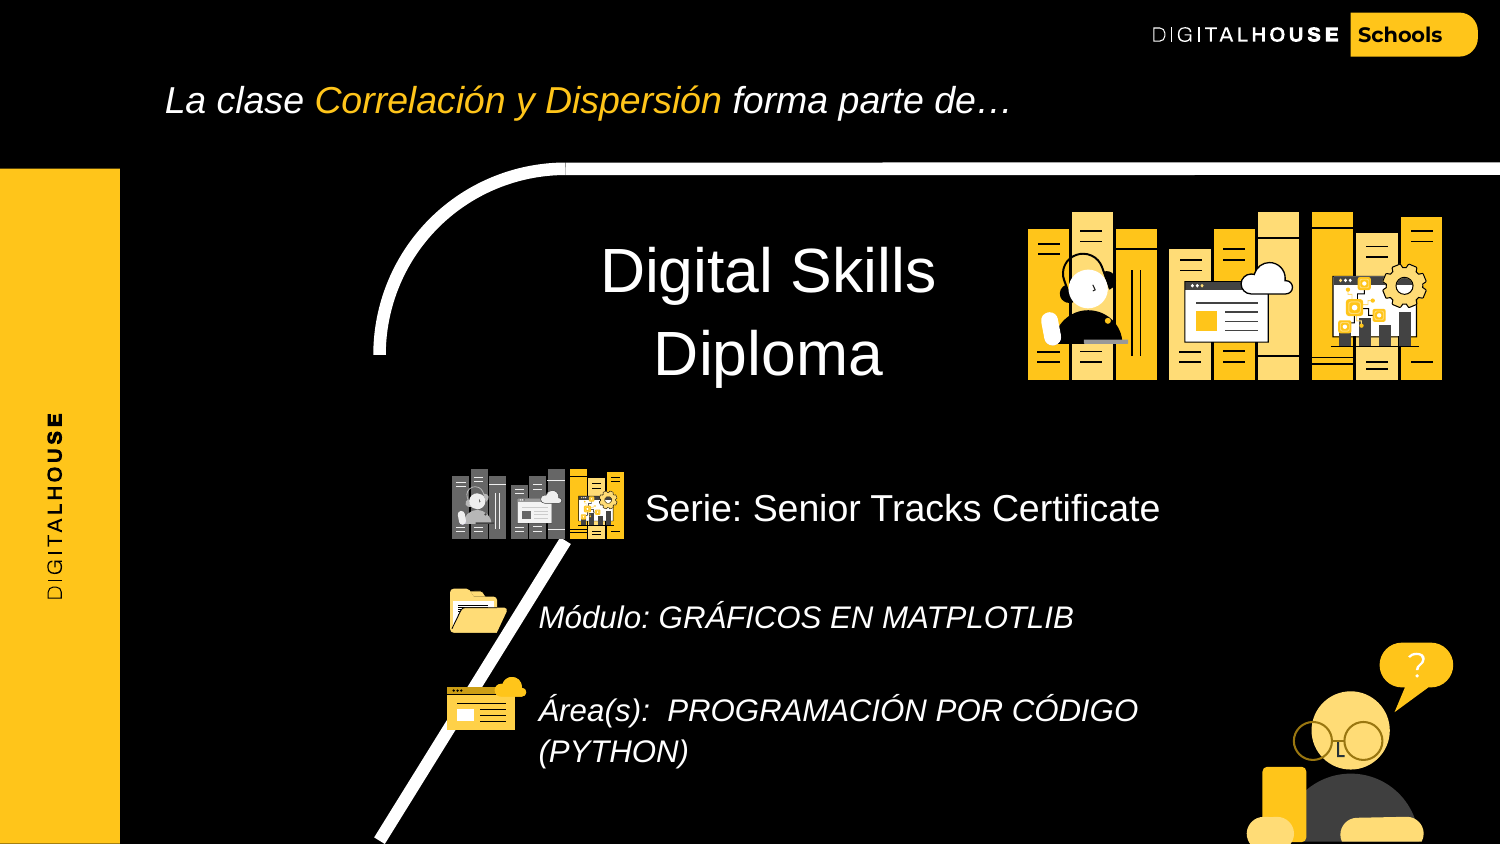

Schools

La clase Correlación y Dispersión forma parte de…

# Digital Skills Diploma

Serie: Senior Tracks Certificate
Módulo: GRÁFICOS EN MATPLOTLIB

Área(s):  PROGRAMACIÓN POR CÓDIGO (PYTHON)